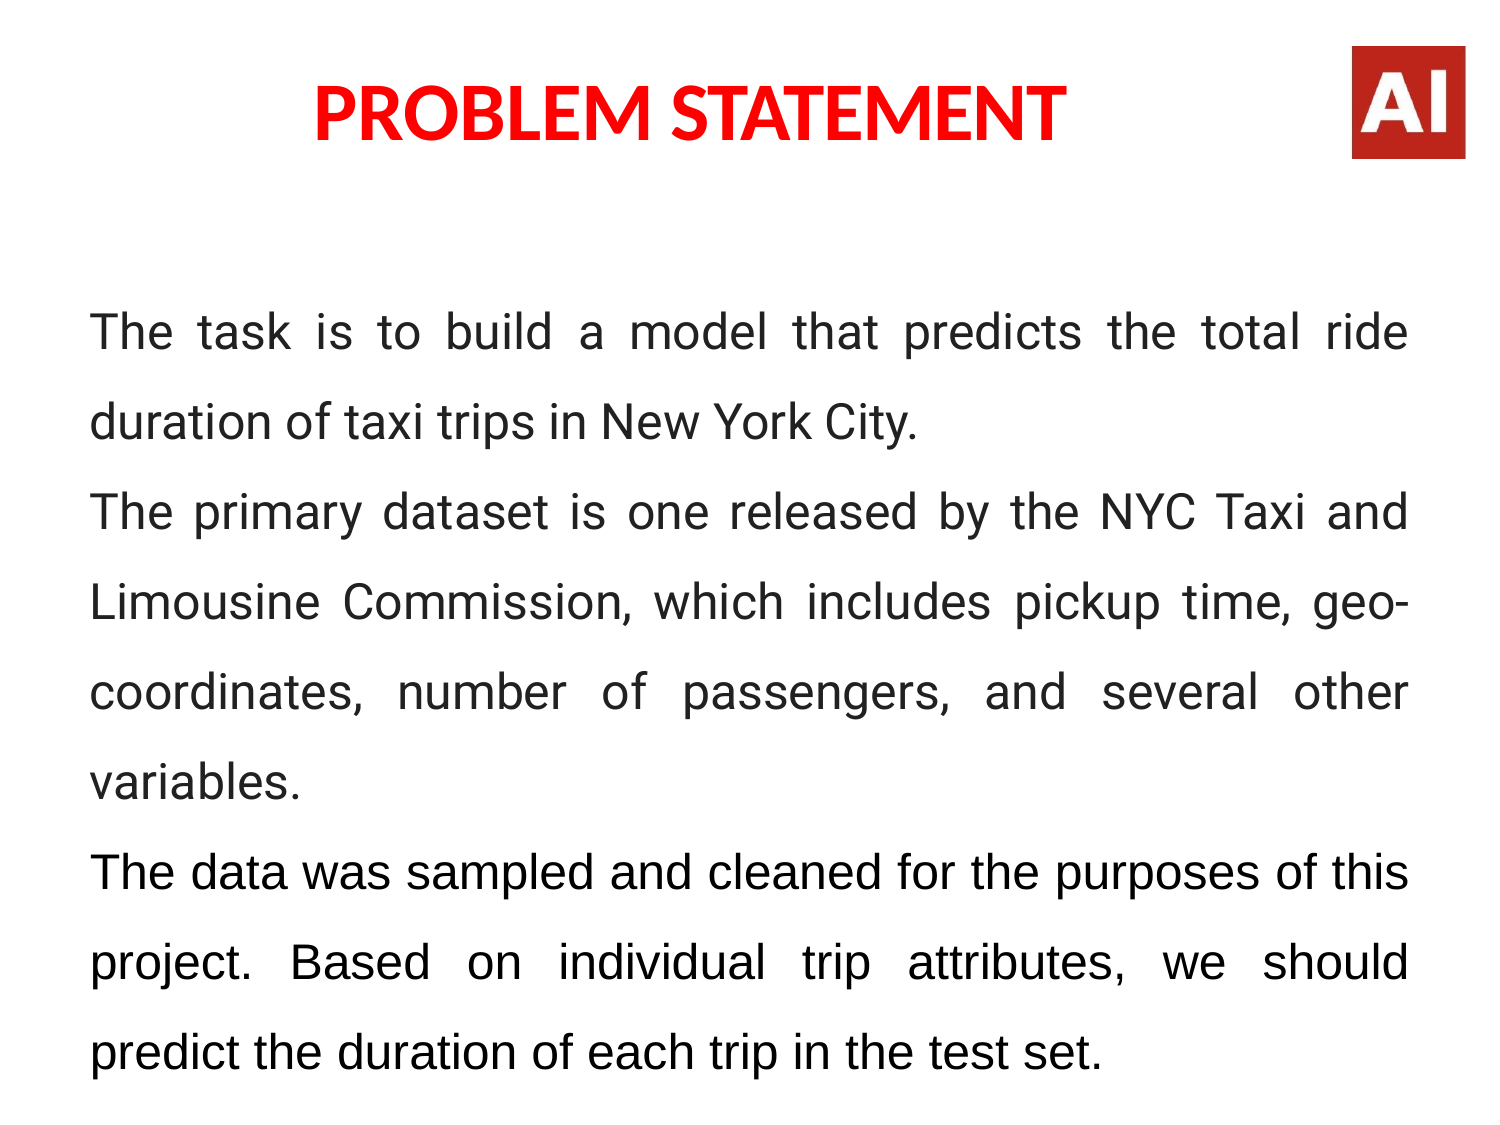

# PROBLEM STATEMENT
The task is to build a model that predicts the total ride duration of taxi trips in New York City.
The primary dataset is one released by the NYC Taxi and Limousine Commission, which includes pickup time, geo-coordinates, number of passengers, and several other variables.
The data was sampled and cleaned for the purposes of this project. Based on individual trip attributes, we should predict the duration of each trip in the test set.